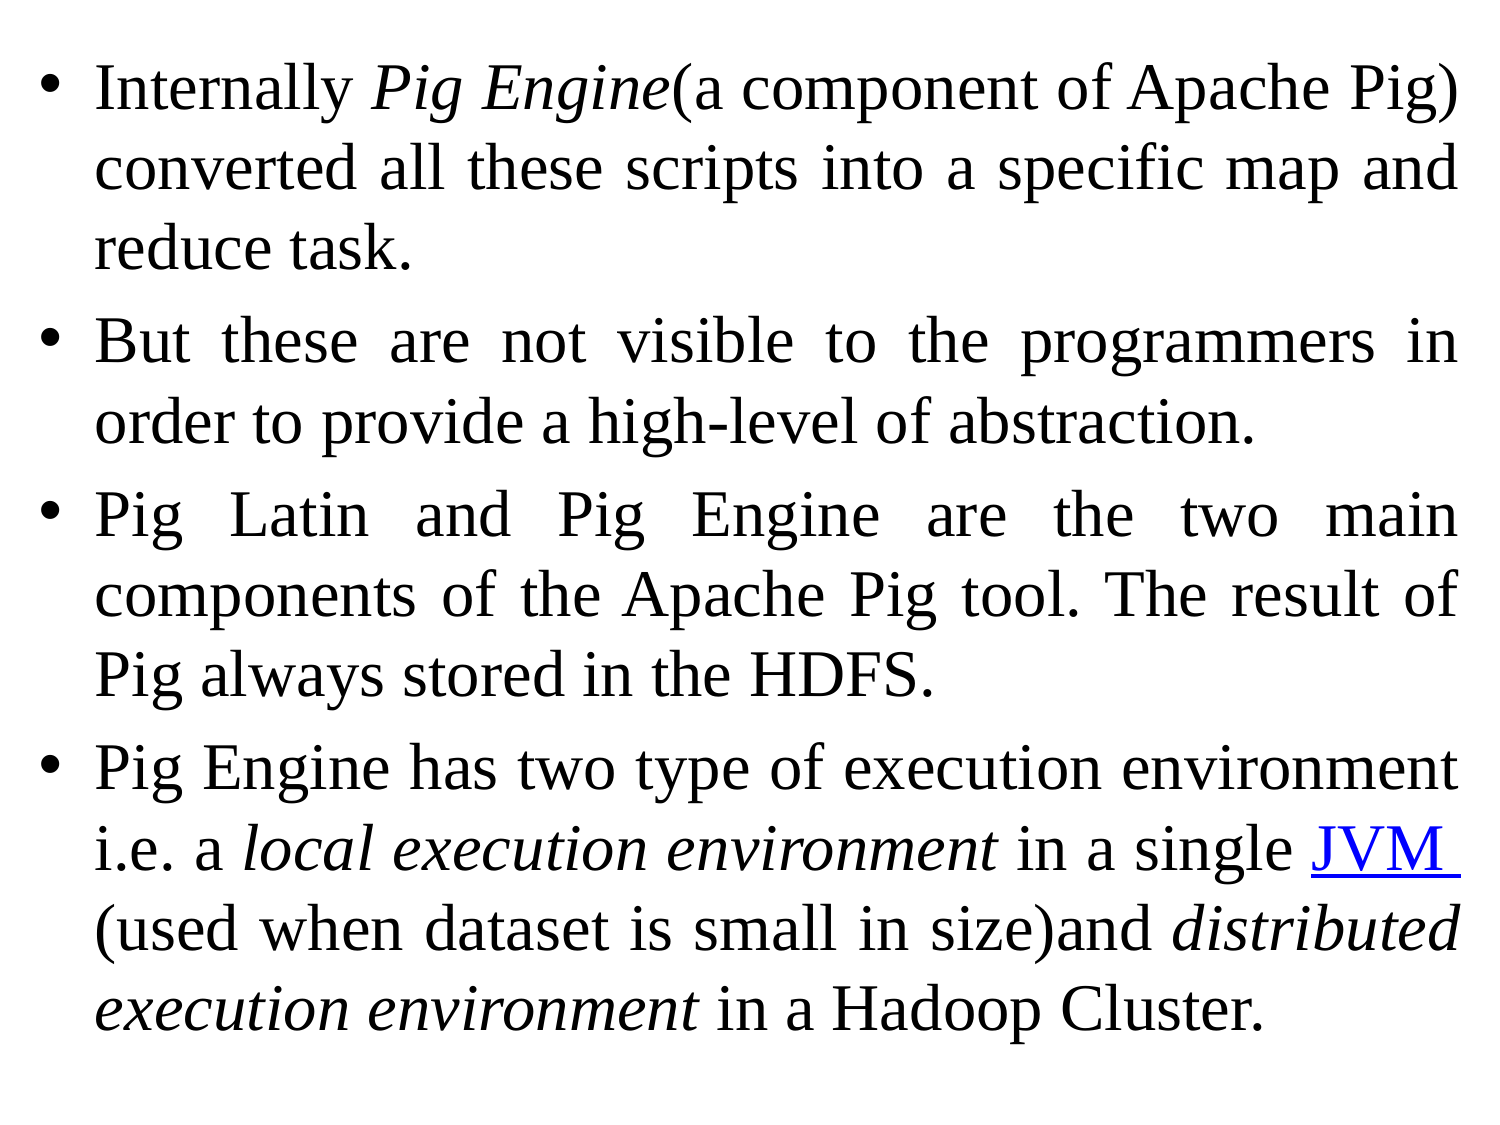

Internally Pig Engine(a component of Apache Pig) converted all these scripts into a specific map and reduce task.
But these are not visible to the programmers in order to provide a high-level of abstraction.
Pig Latin and Pig Engine are the two main components of the Apache Pig tool. The result of Pig always stored in the HDFS.
Pig Engine has two type of execution environment i.e. a local execution environment in a single JVM (used when dataset is small in size)and distributed execution environment in a Hadoop Cluster.